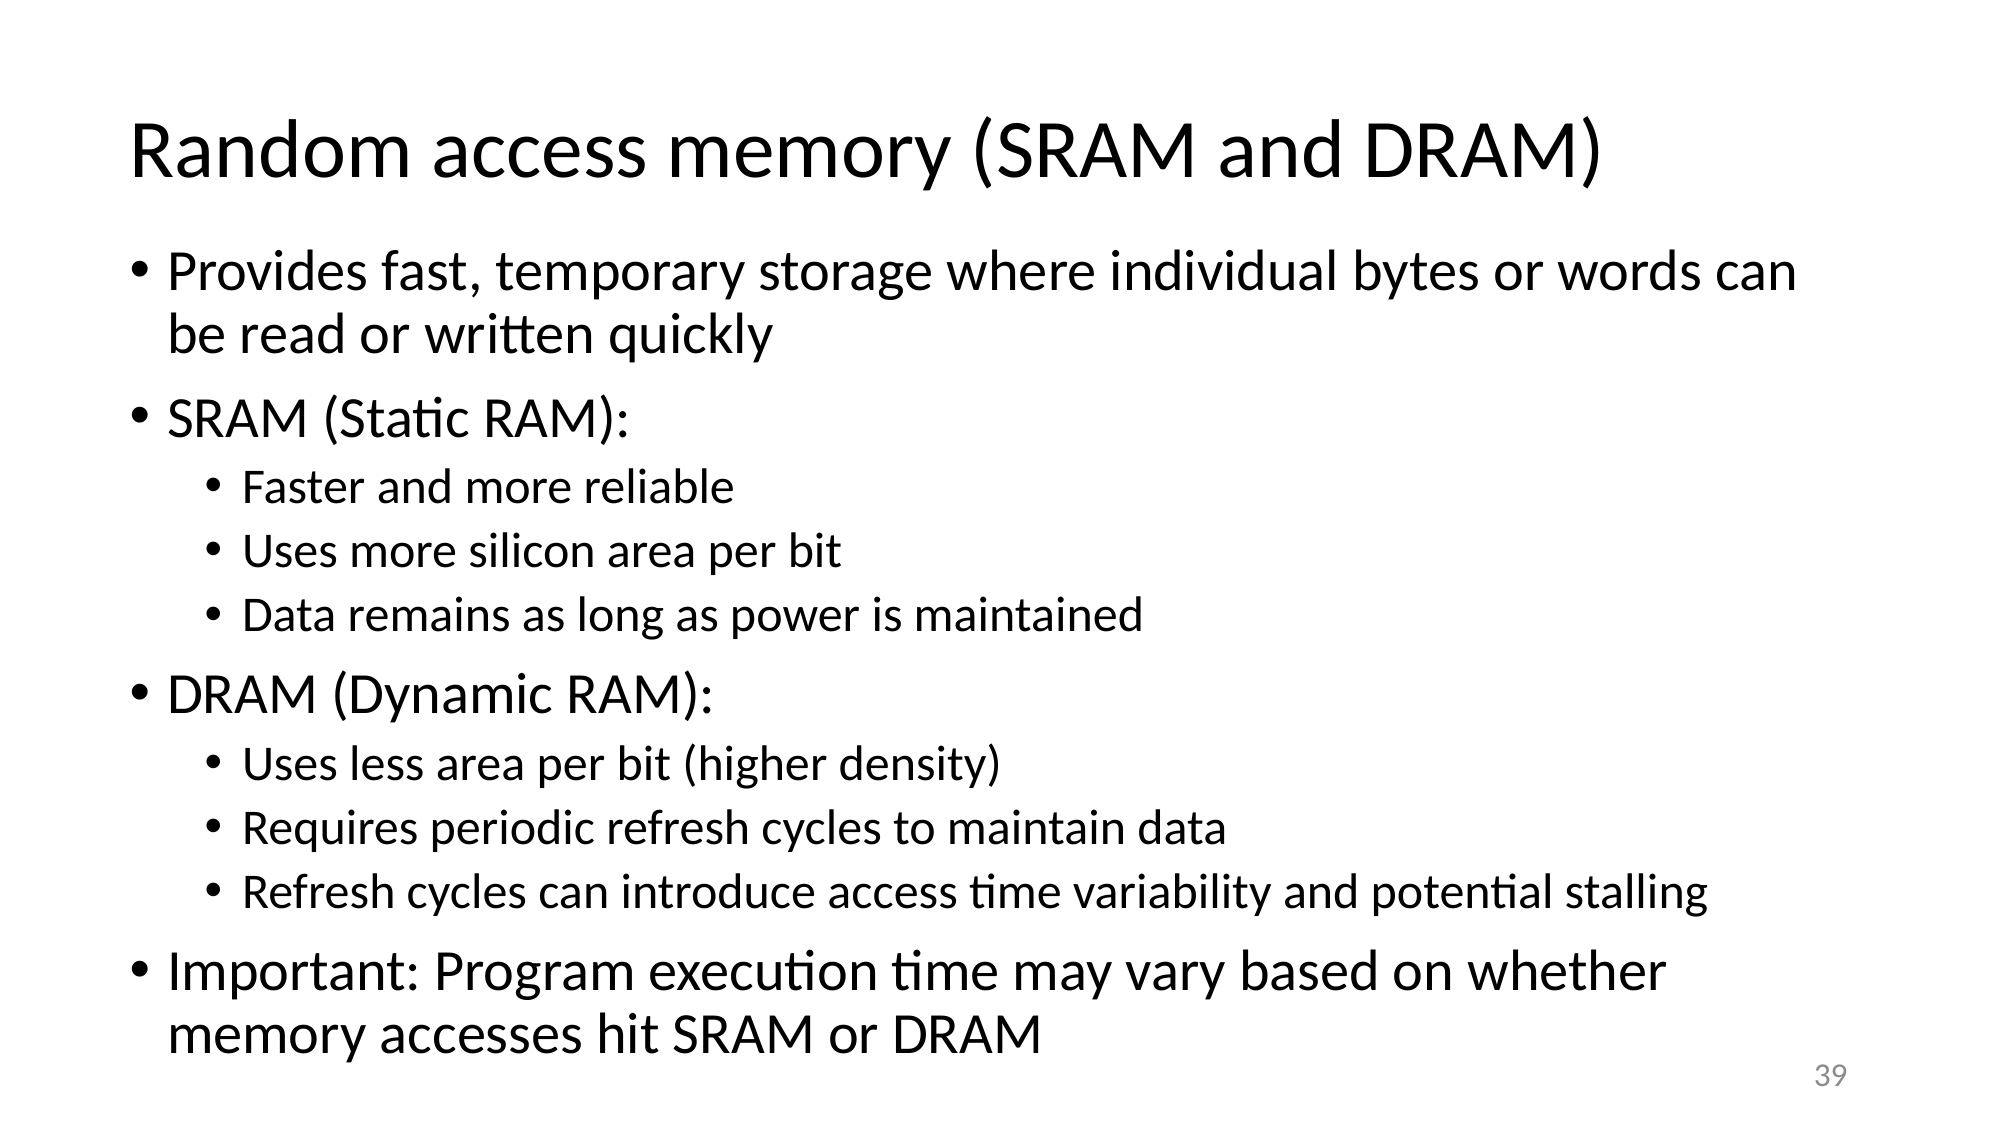

# Random access memory (SRAM and DRAM)
Provides fast, temporary storage where individual bytes or words can be read or written quickly
SRAM (Static RAM):
Faster and more reliable
Uses more silicon area per bit
Data remains as long as power is maintained
DRAM (Dynamic RAM):
Uses less area per bit (higher density)
Requires periodic refresh cycles to maintain data
Refresh cycles can introduce access time variability and potential stalling
Important: Program execution time may vary based on whether memory accesses hit SRAM or DRAM

39